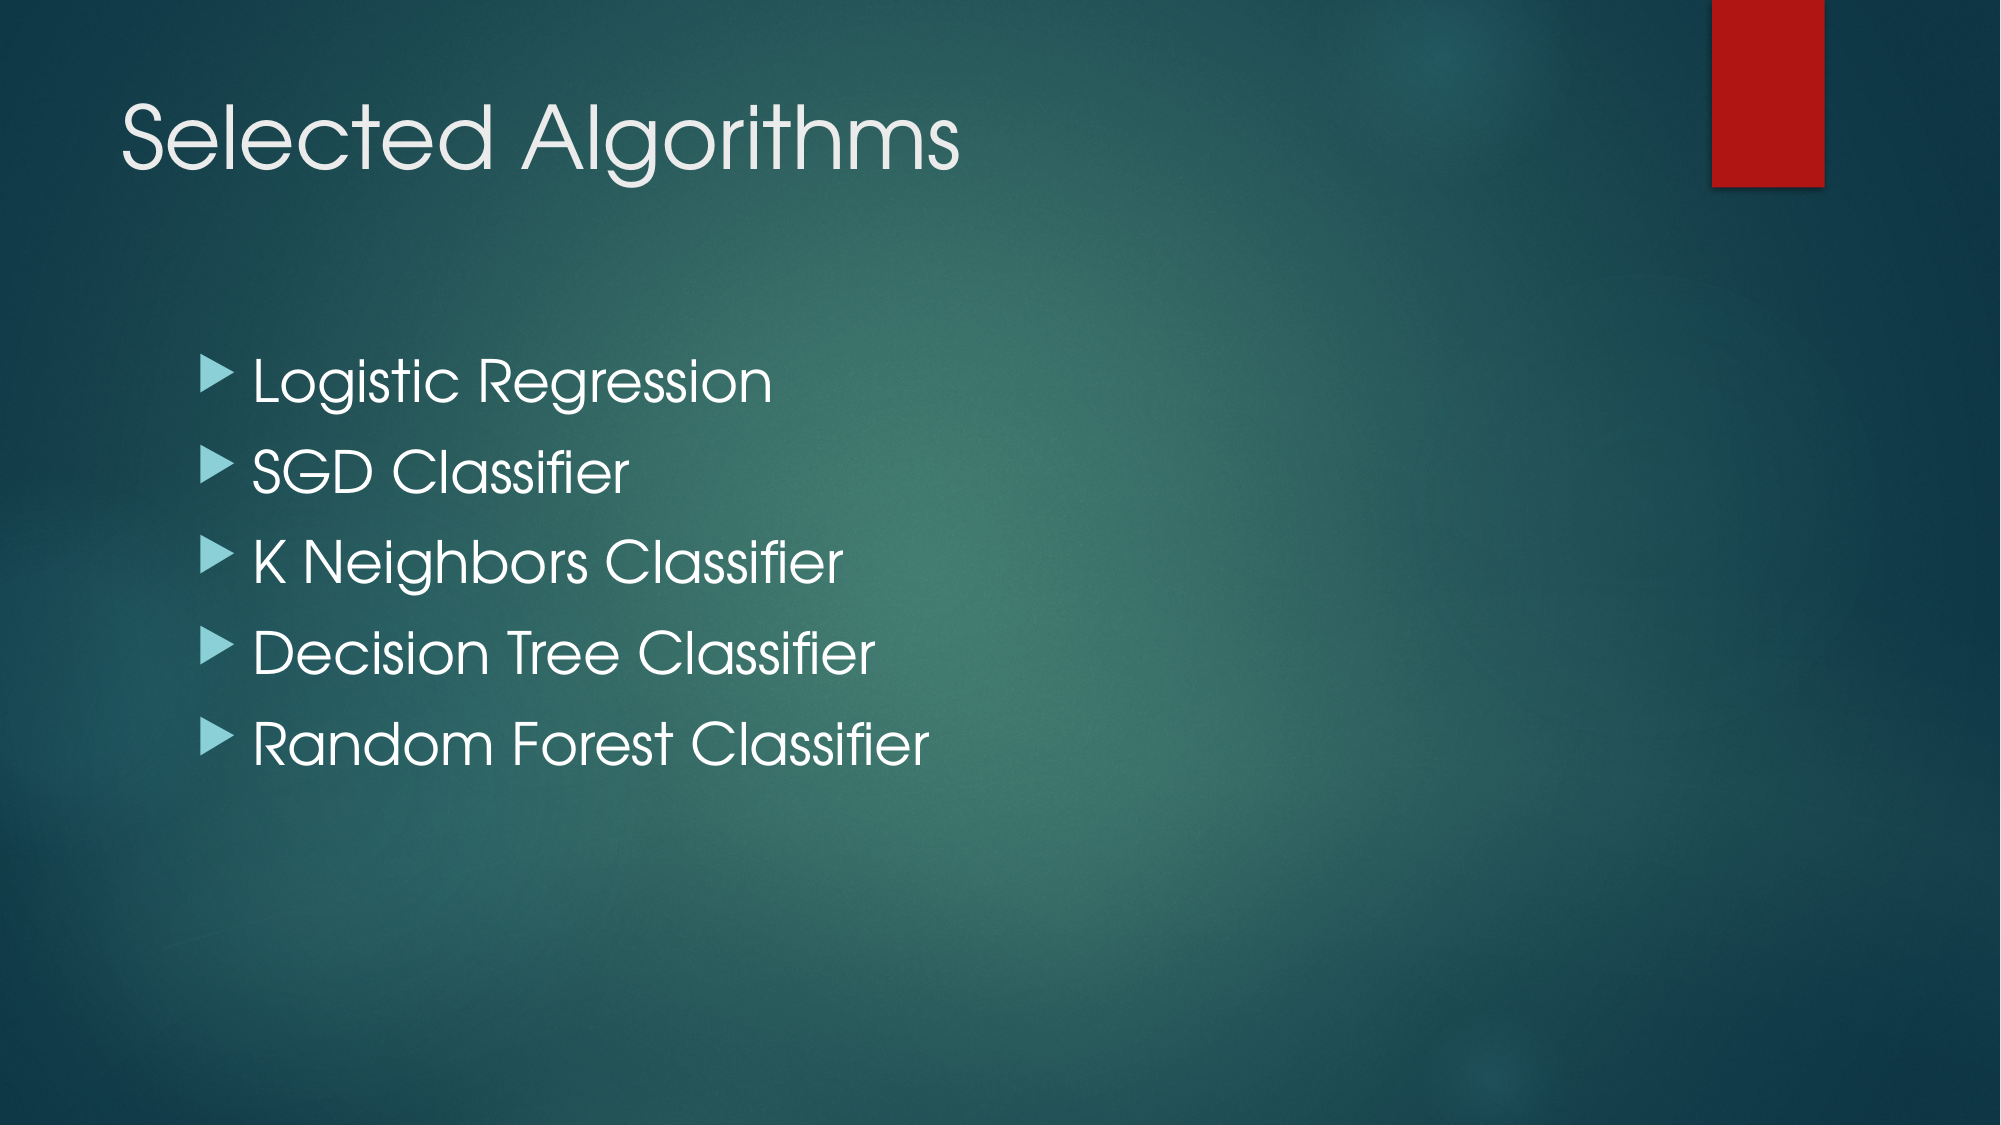

# Selected Algorithms
Logistic Regression
SGD Classifier
K Neighbors Classifier
Decision Tree Classifier
Random Forest Classifier